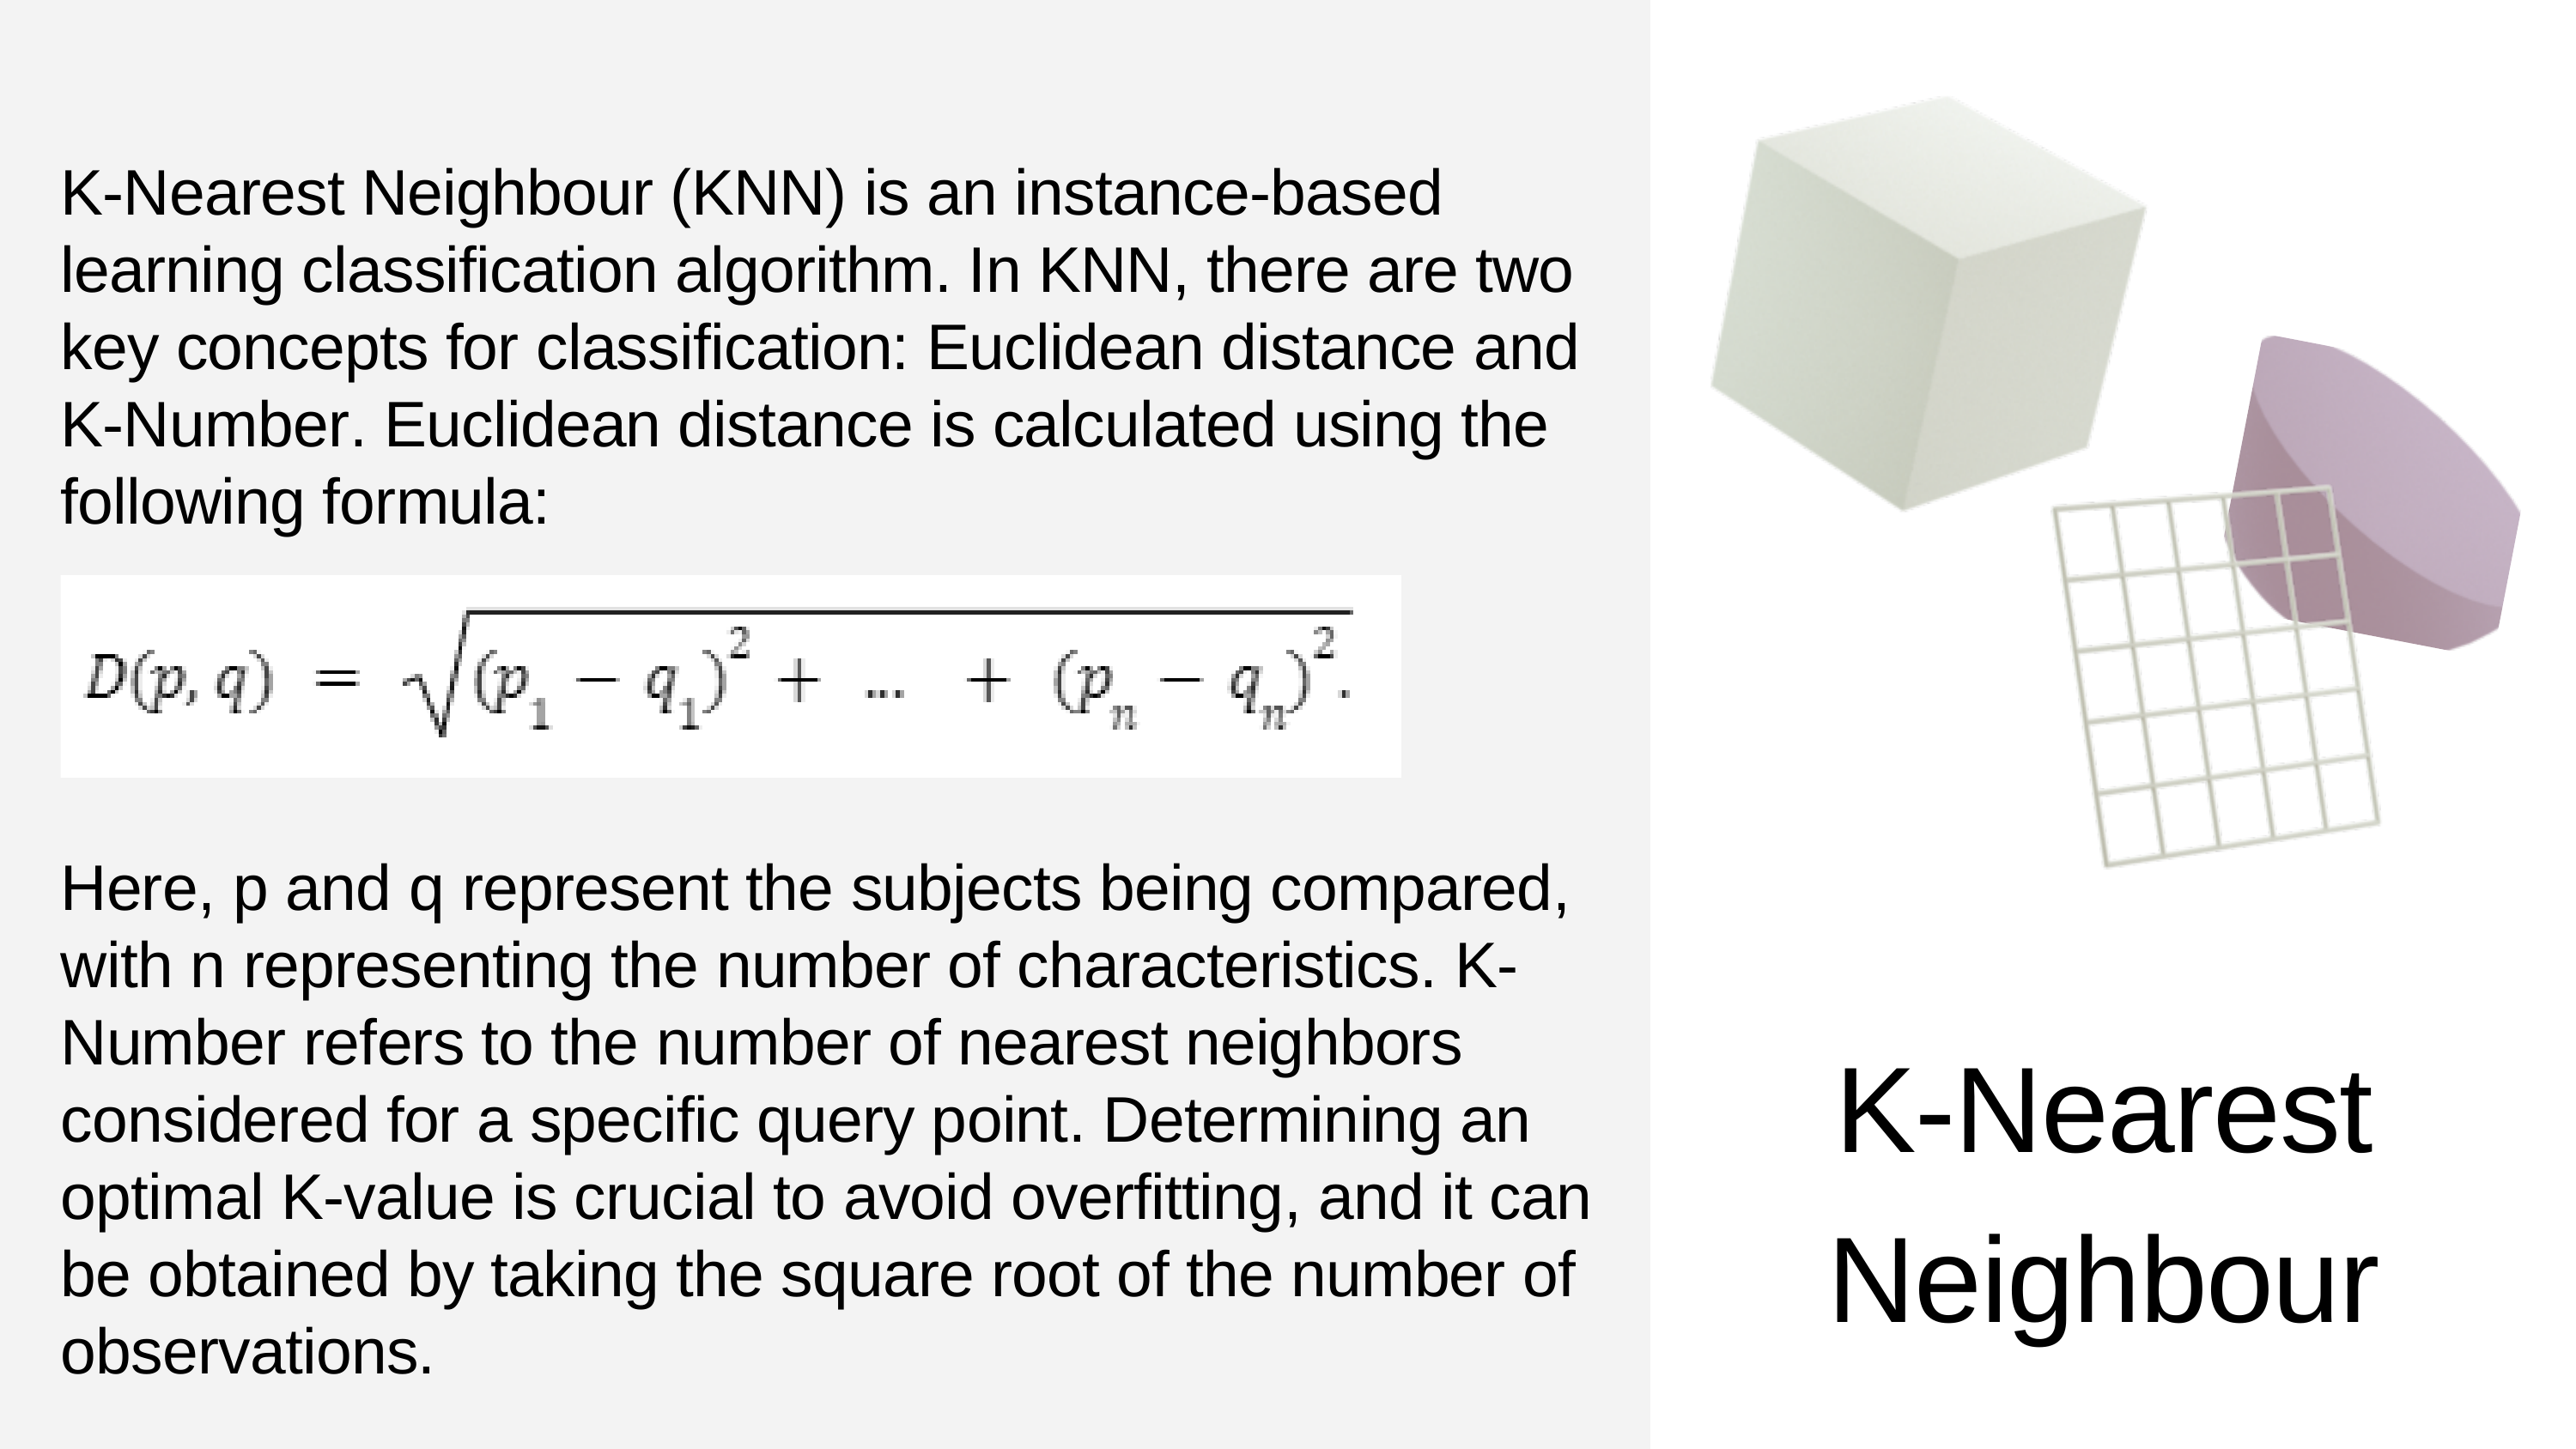

K-Nearest Neighbour (KNN) is an instance-based learning classification algorithm. In KNN, there are two key concepts for classification: Euclidean distance and K-Number. Euclidean distance is calculated using the following formula:

Here, p and q represent the subjects being compared, with n representing the number of characteristics. K-Number refers to the number of nearest neighbors considered for a specific query point. Determining an optimal K-value is crucial to avoid overfitting, and it can be obtained by taking the square root of the number of observations.

K-Nearest Neighbour